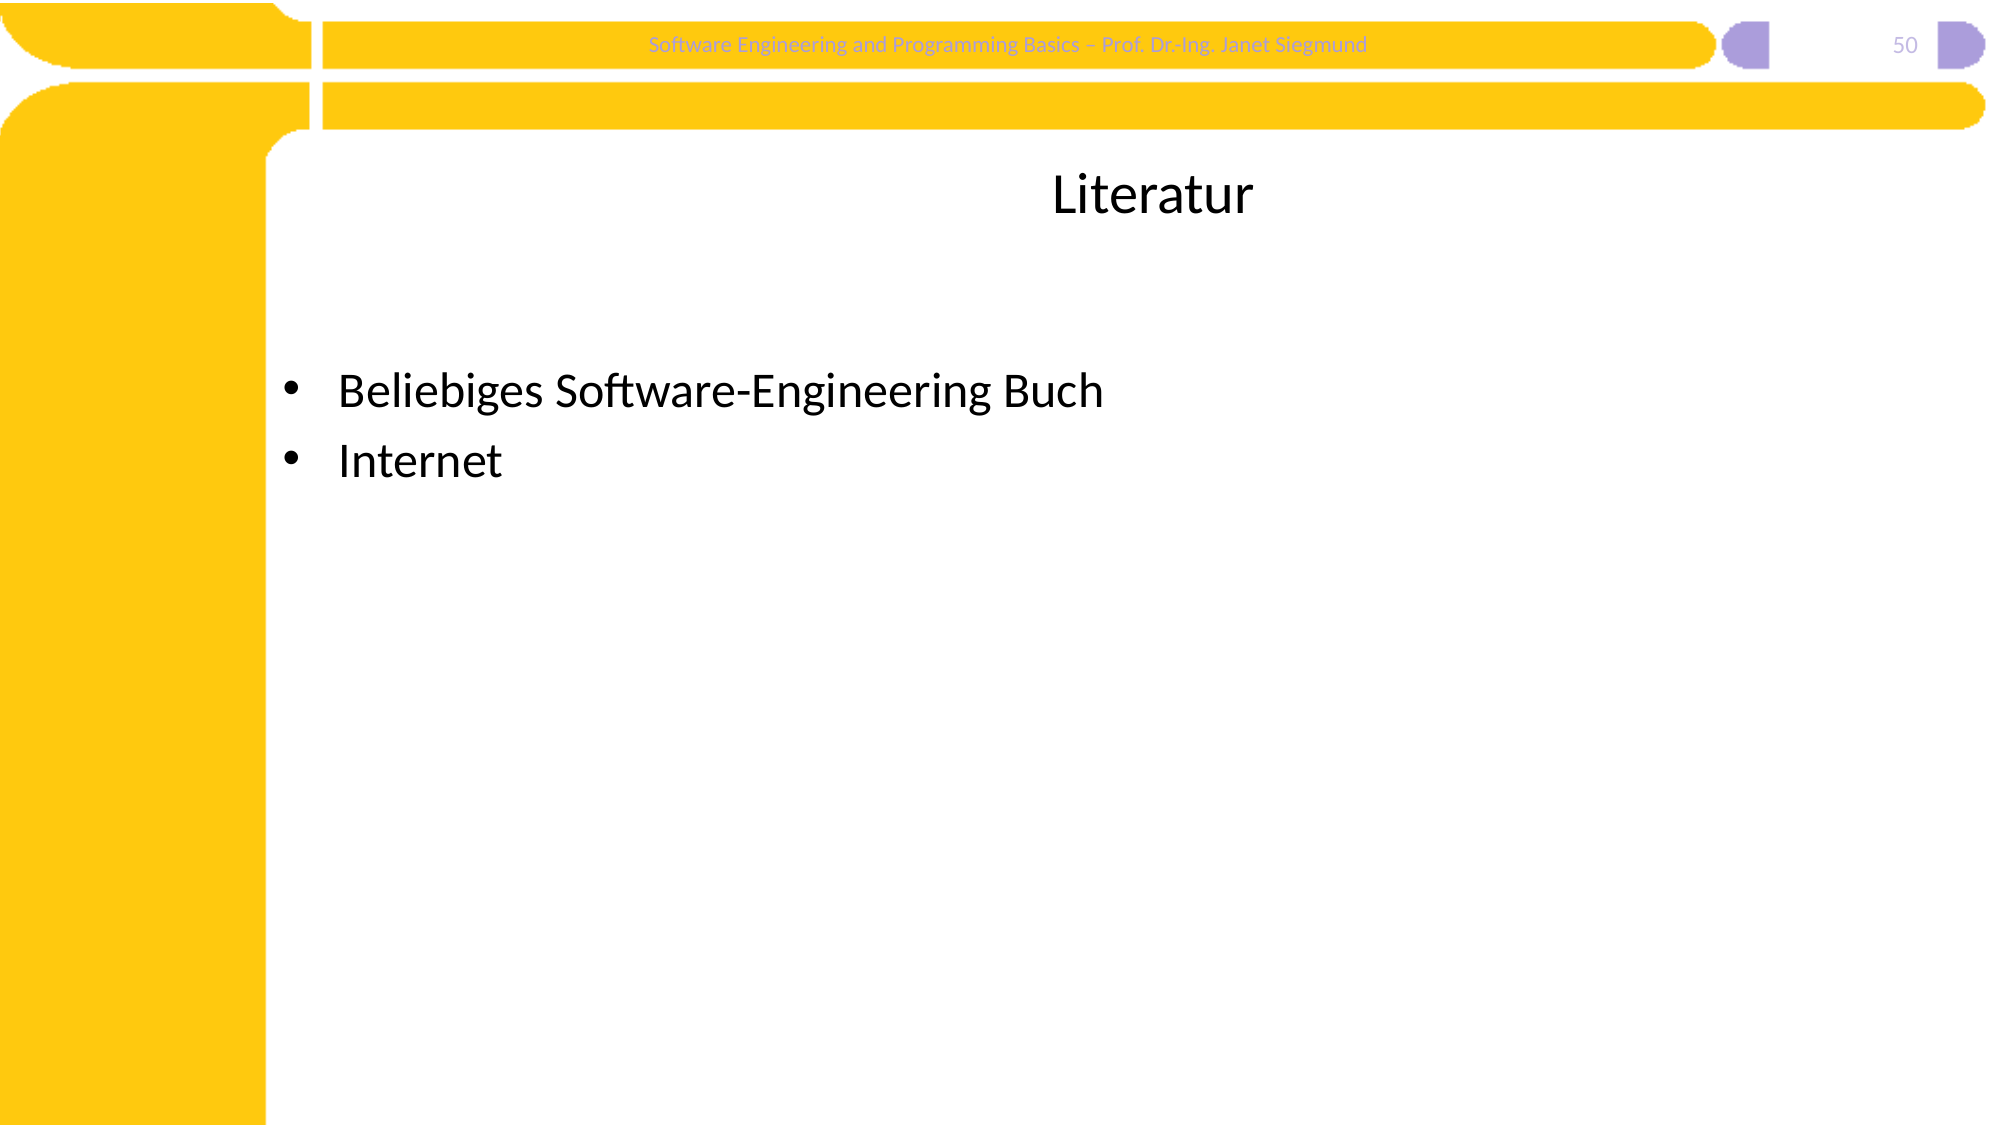

50
# Literatur
Beliebiges Software-Engineering Buch
Internet